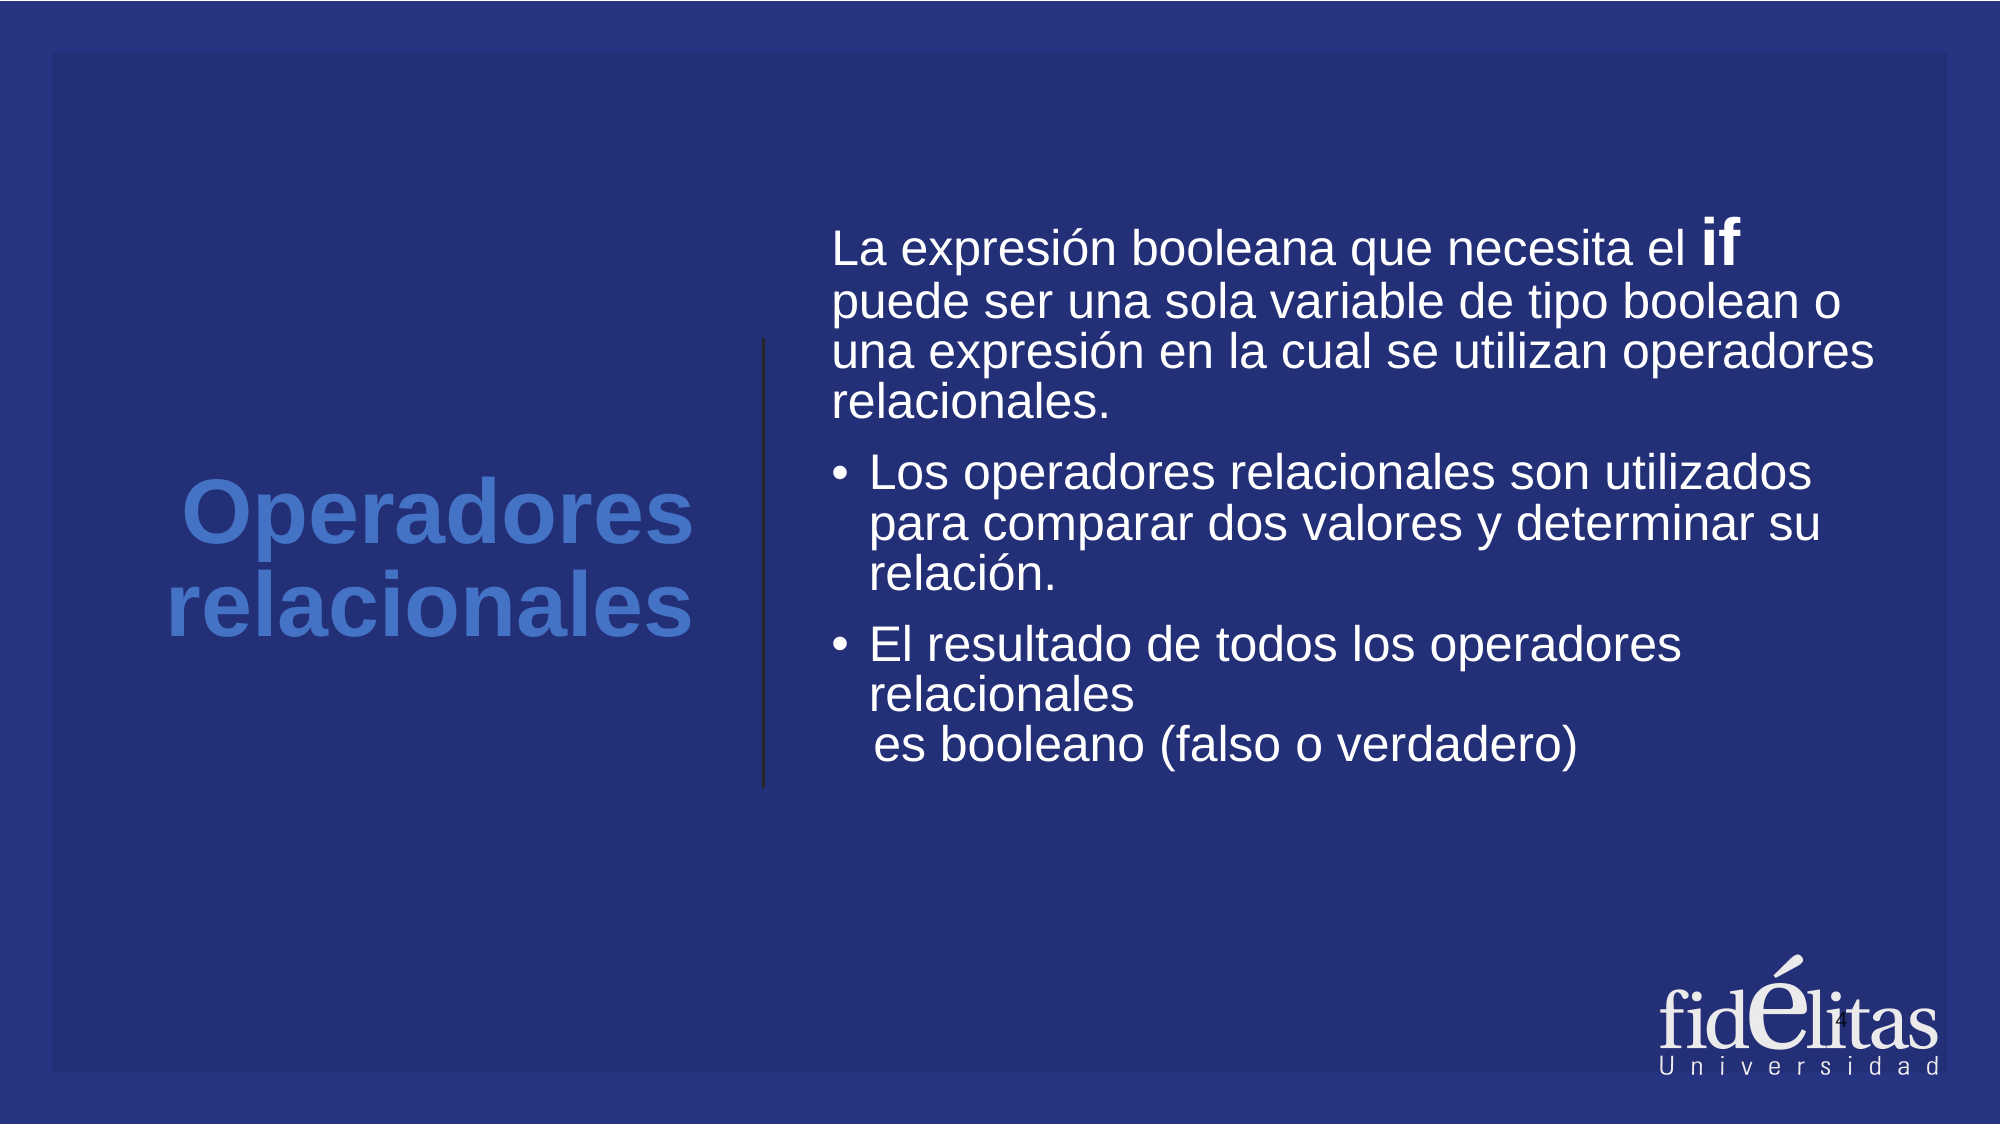

Operadores relacionales
La expresión booleana que necesita el if puede ser una sola variable de tipo boolean o una expresión en la cual se utilizan operadores relacionales.
Los operadores relacionales son utilizados para comparar dos valores y determinar su relación.
El resultado de todos los operadores relacionales
   es booleano (falso o verdadero)

4